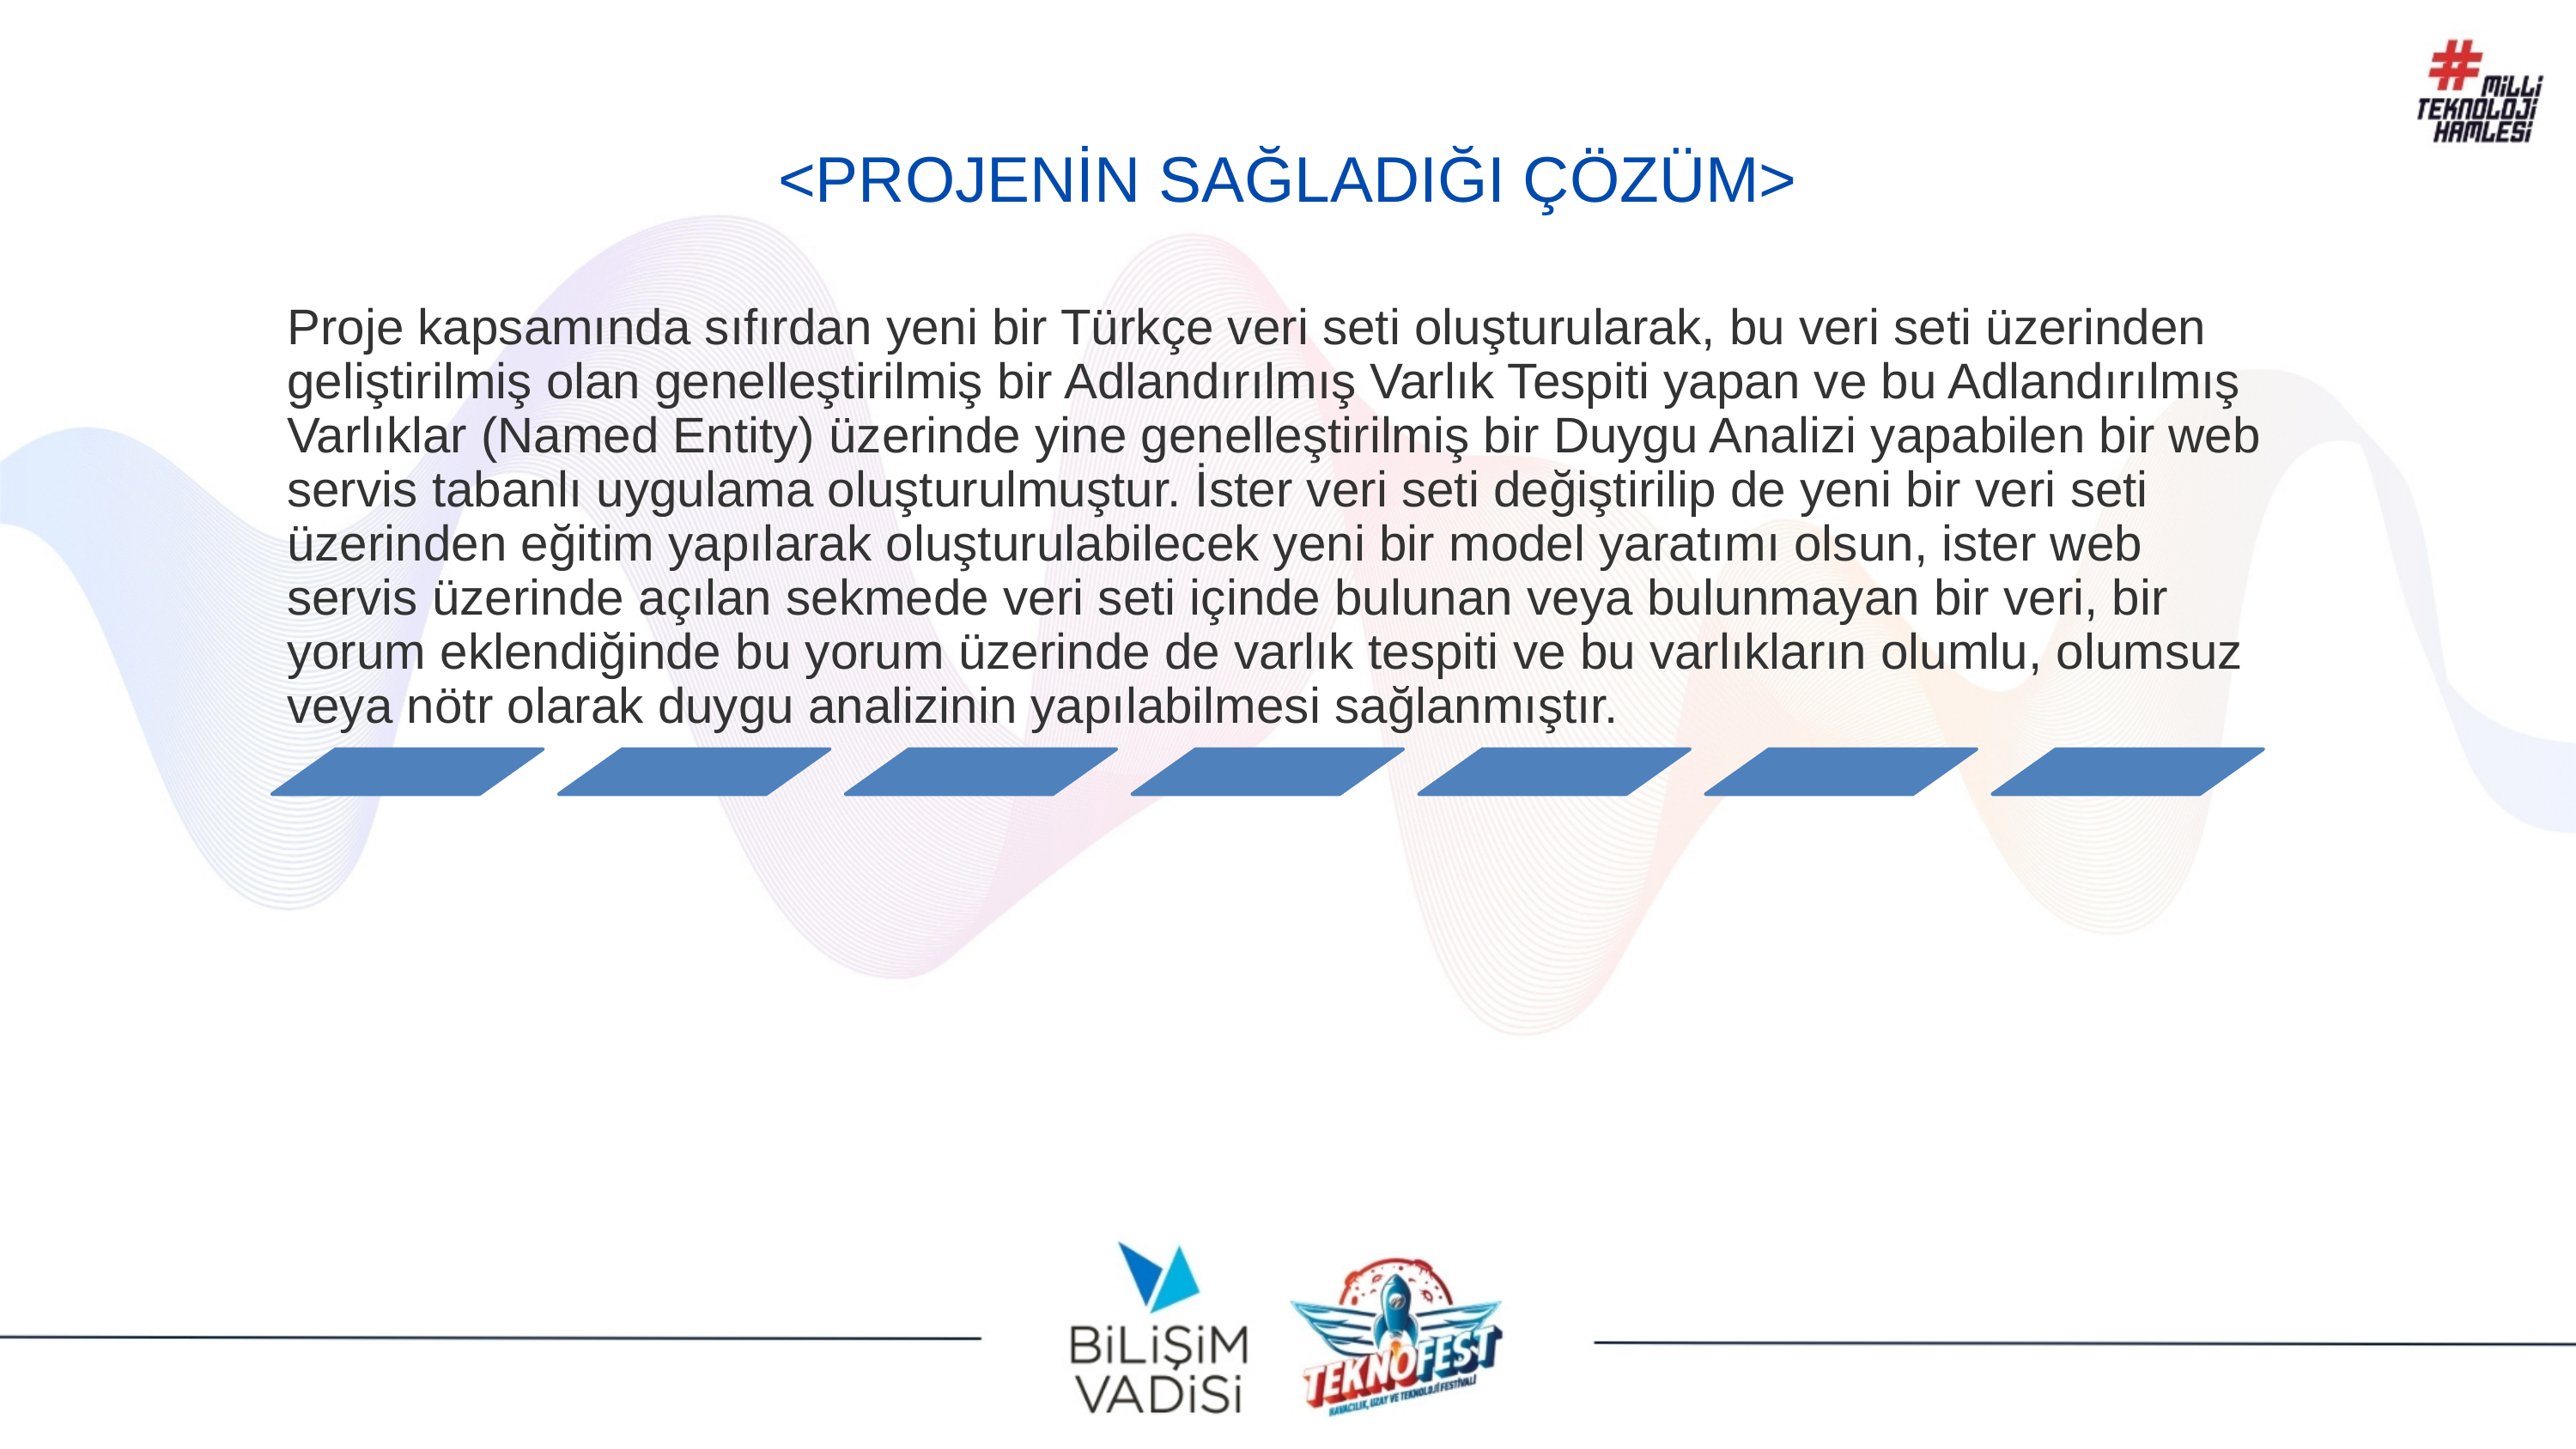

Proje kapsamında sıfırdan yeni bir Türkçe veri seti oluşturularak, bu veri seti üzerinden geliştirilmiş olan genelleştirilmiş bir Adlandırılmış Varlık Tespiti yapan ve bu Adlandırılmış Varlıklar (Named Entity) üzerinde yine genelleştirilmiş bir Duygu Analizi yapabilen bir web servis tabanlı uygulama oluşturulmuştur. İster veri seti değiştirilip de yeni bir veri seti üzerinden eğitim yapılarak oluşturulabilecek yeni bir model yaratımı olsun, ister web servis üzerinde açılan sekmede veri seti içinde bulunan veya bulunmayan bir veri, bir yorum eklendiğinde bu yorum üzerinde de varlık tespiti ve bu varlıkların olumlu, olumsuz veya nötr olarak duygu analizinin yapılabilmesi sağlanmıştır.
<PROJENİN SAĞLADIĞI ÇÖZÜM>